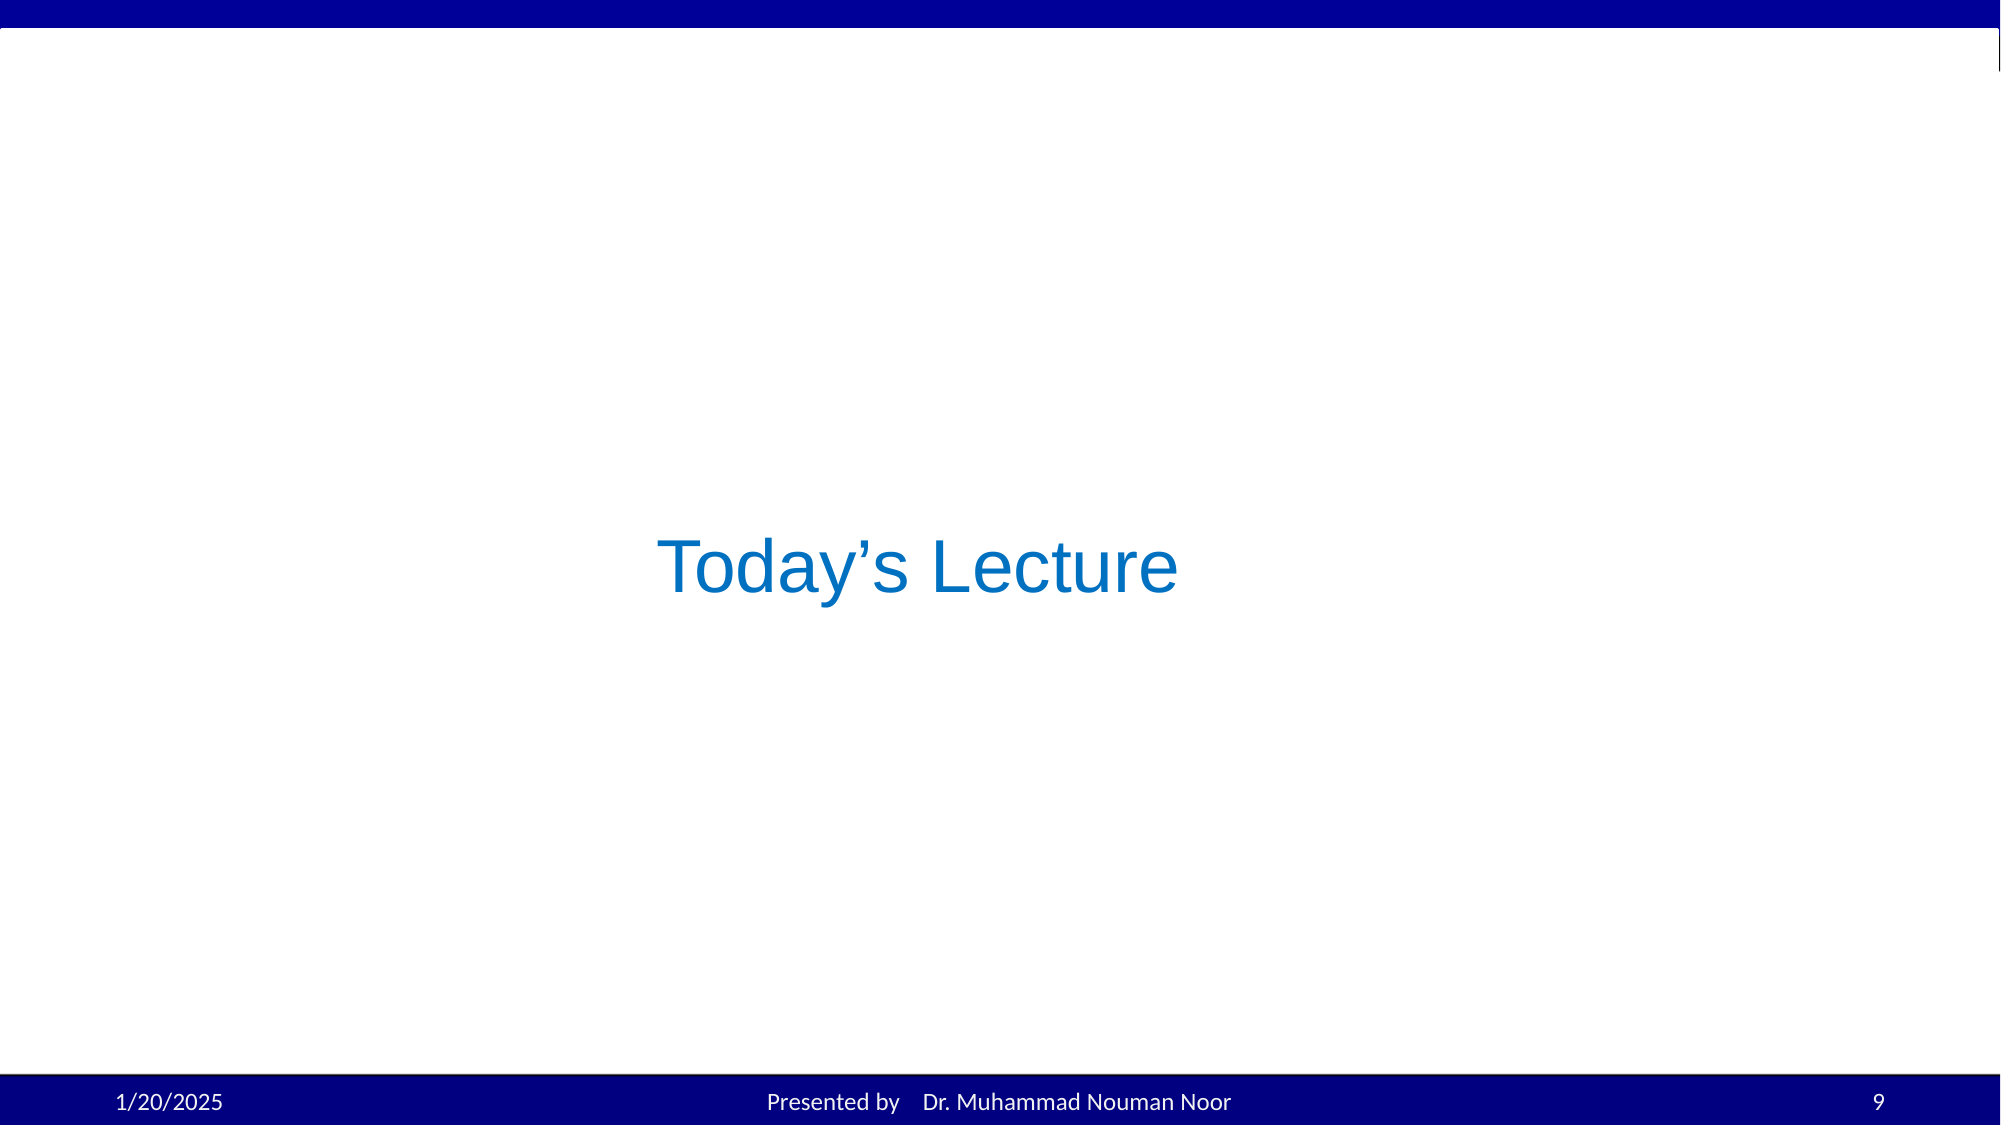

# Today’s Lecture
1/20/2025
Presented by    Dr. Muhammad Nouman Noor
9